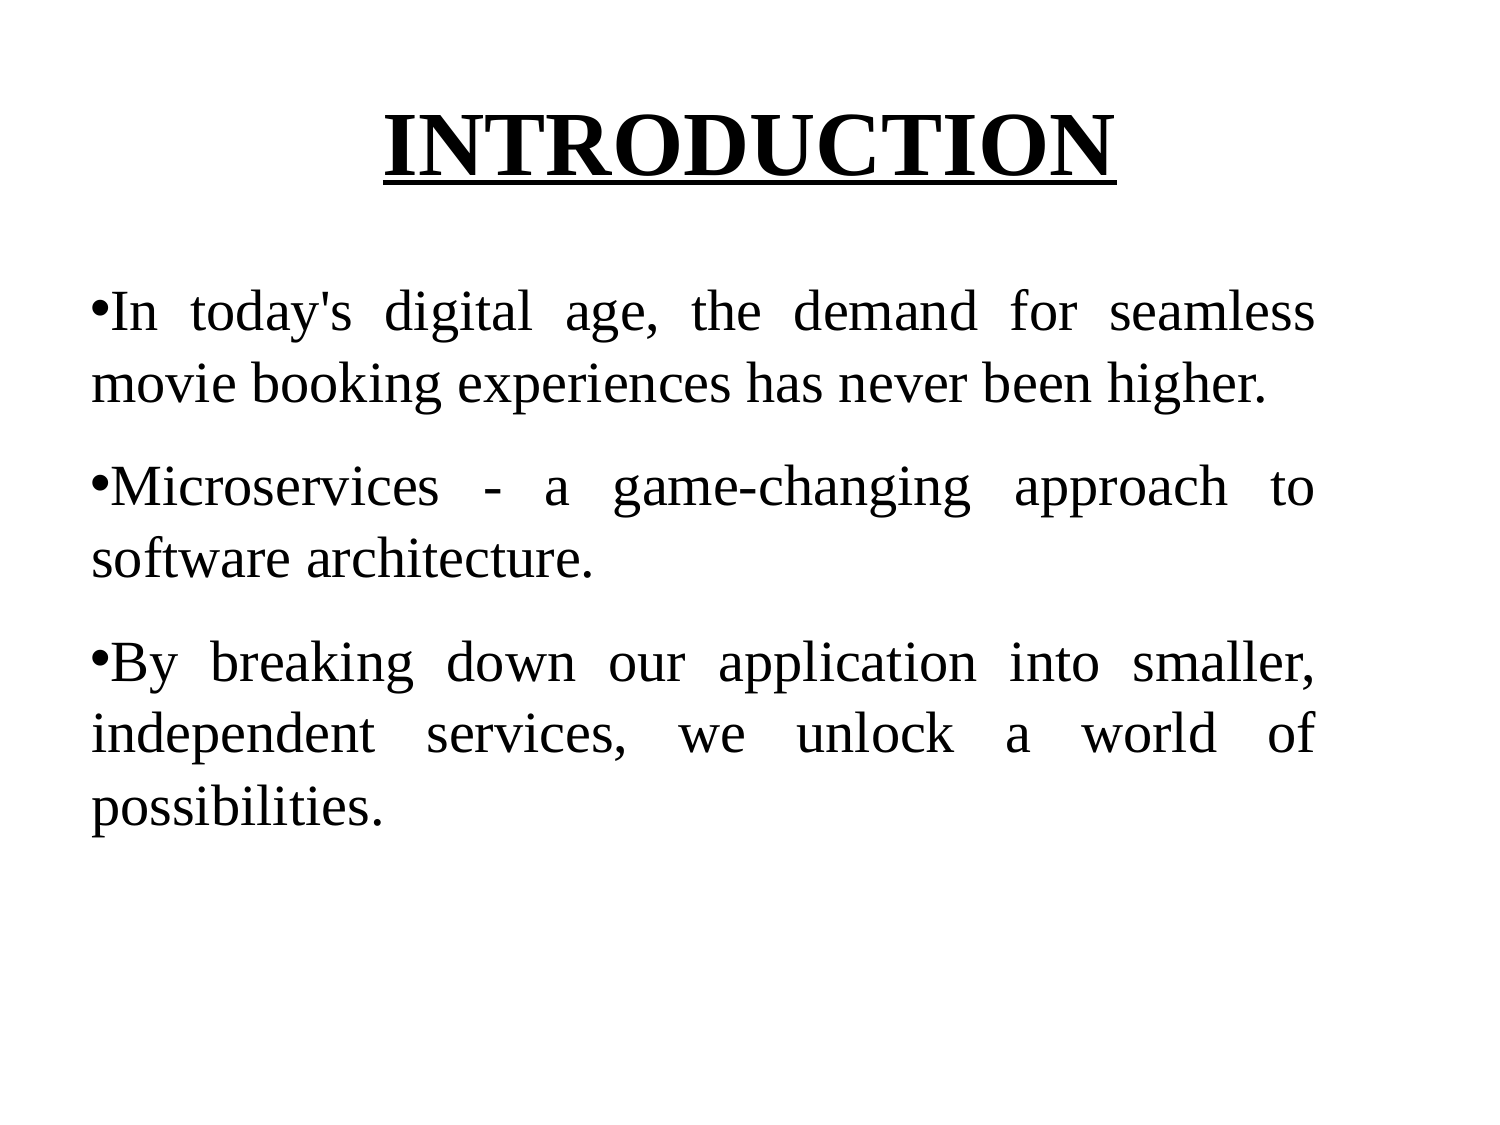

# INTRODUCTION
In today's digital age, the demand for seamless movie booking experiences has never been higher.
Microservices - a game-changing approach to software architecture.
By breaking down our application into smaller, independent services, we unlock a world of possibilities.